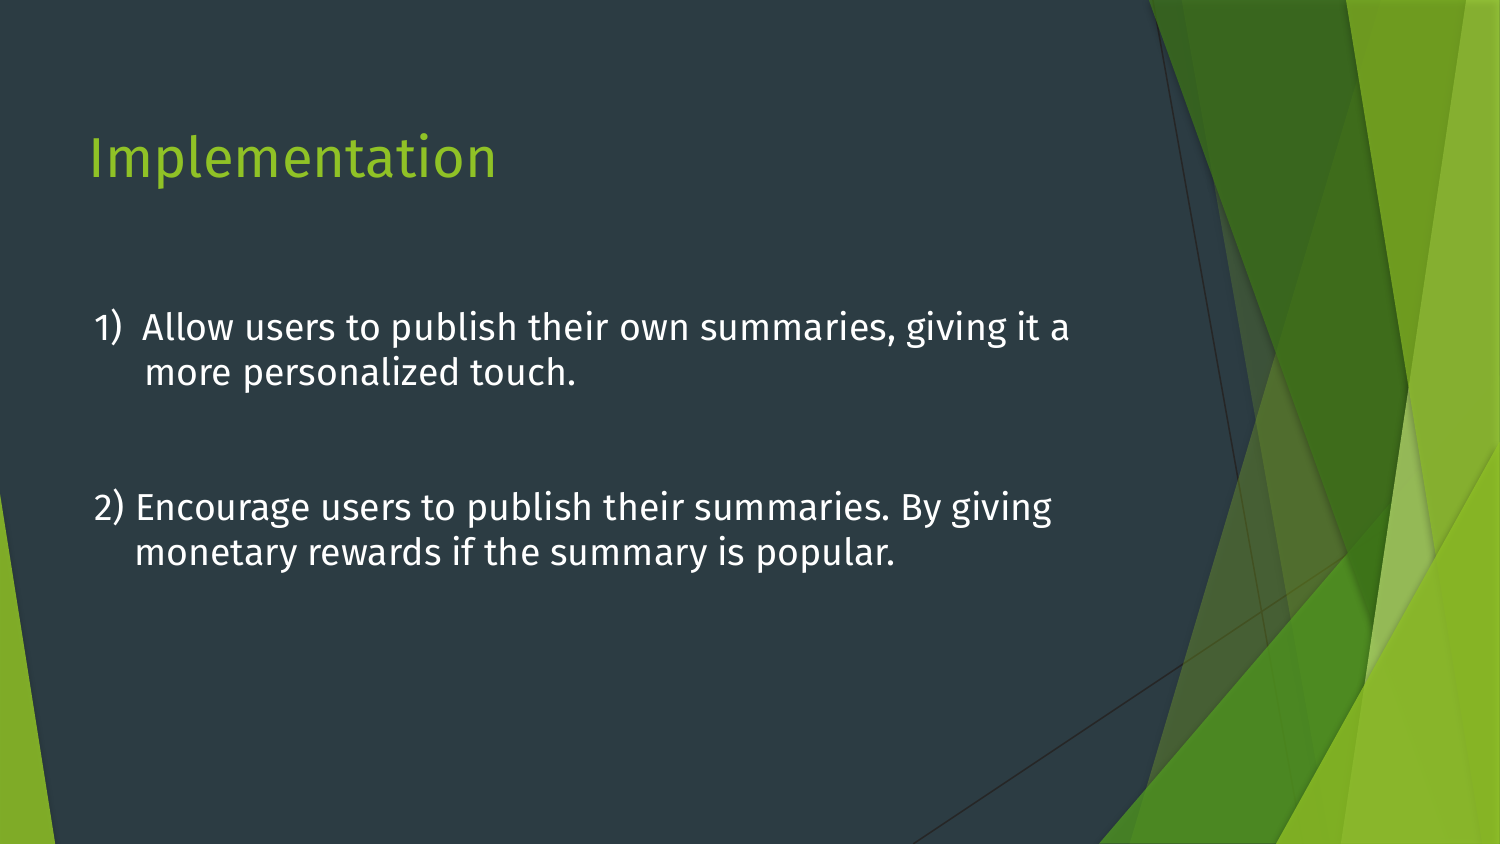

# Implementation
1)  Allow users to publish their own summaries, giving it a
     more personalized touch.

2) Encourage users to publish their summaries. By giving
    monetary rewards if the summary is popular.